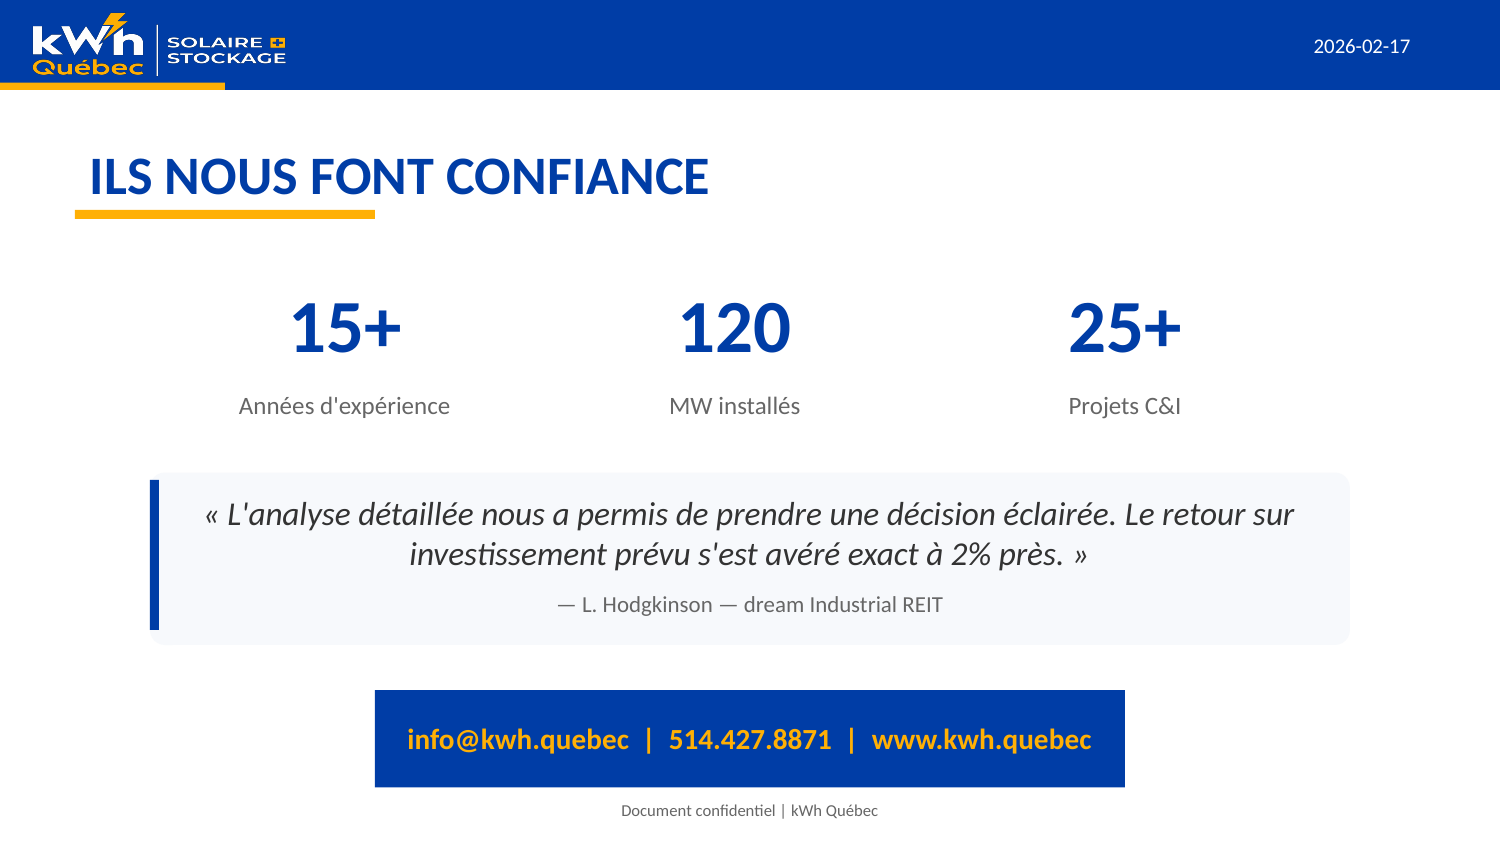

ILS NOUS FONT CONFIANCE

15+
120
25+
Années d'expérience
MW installés
Projets C&I

« L'analyse détaillée nous a permis de prendre une décision éclairée. Le retour sur investissement prévu s'est avéré exact à 2% près. »
— L. Hodgkinson — dream Industrial REIT

info@kwh.quebec  |  514.427.8871  |  www.kwh.quebec